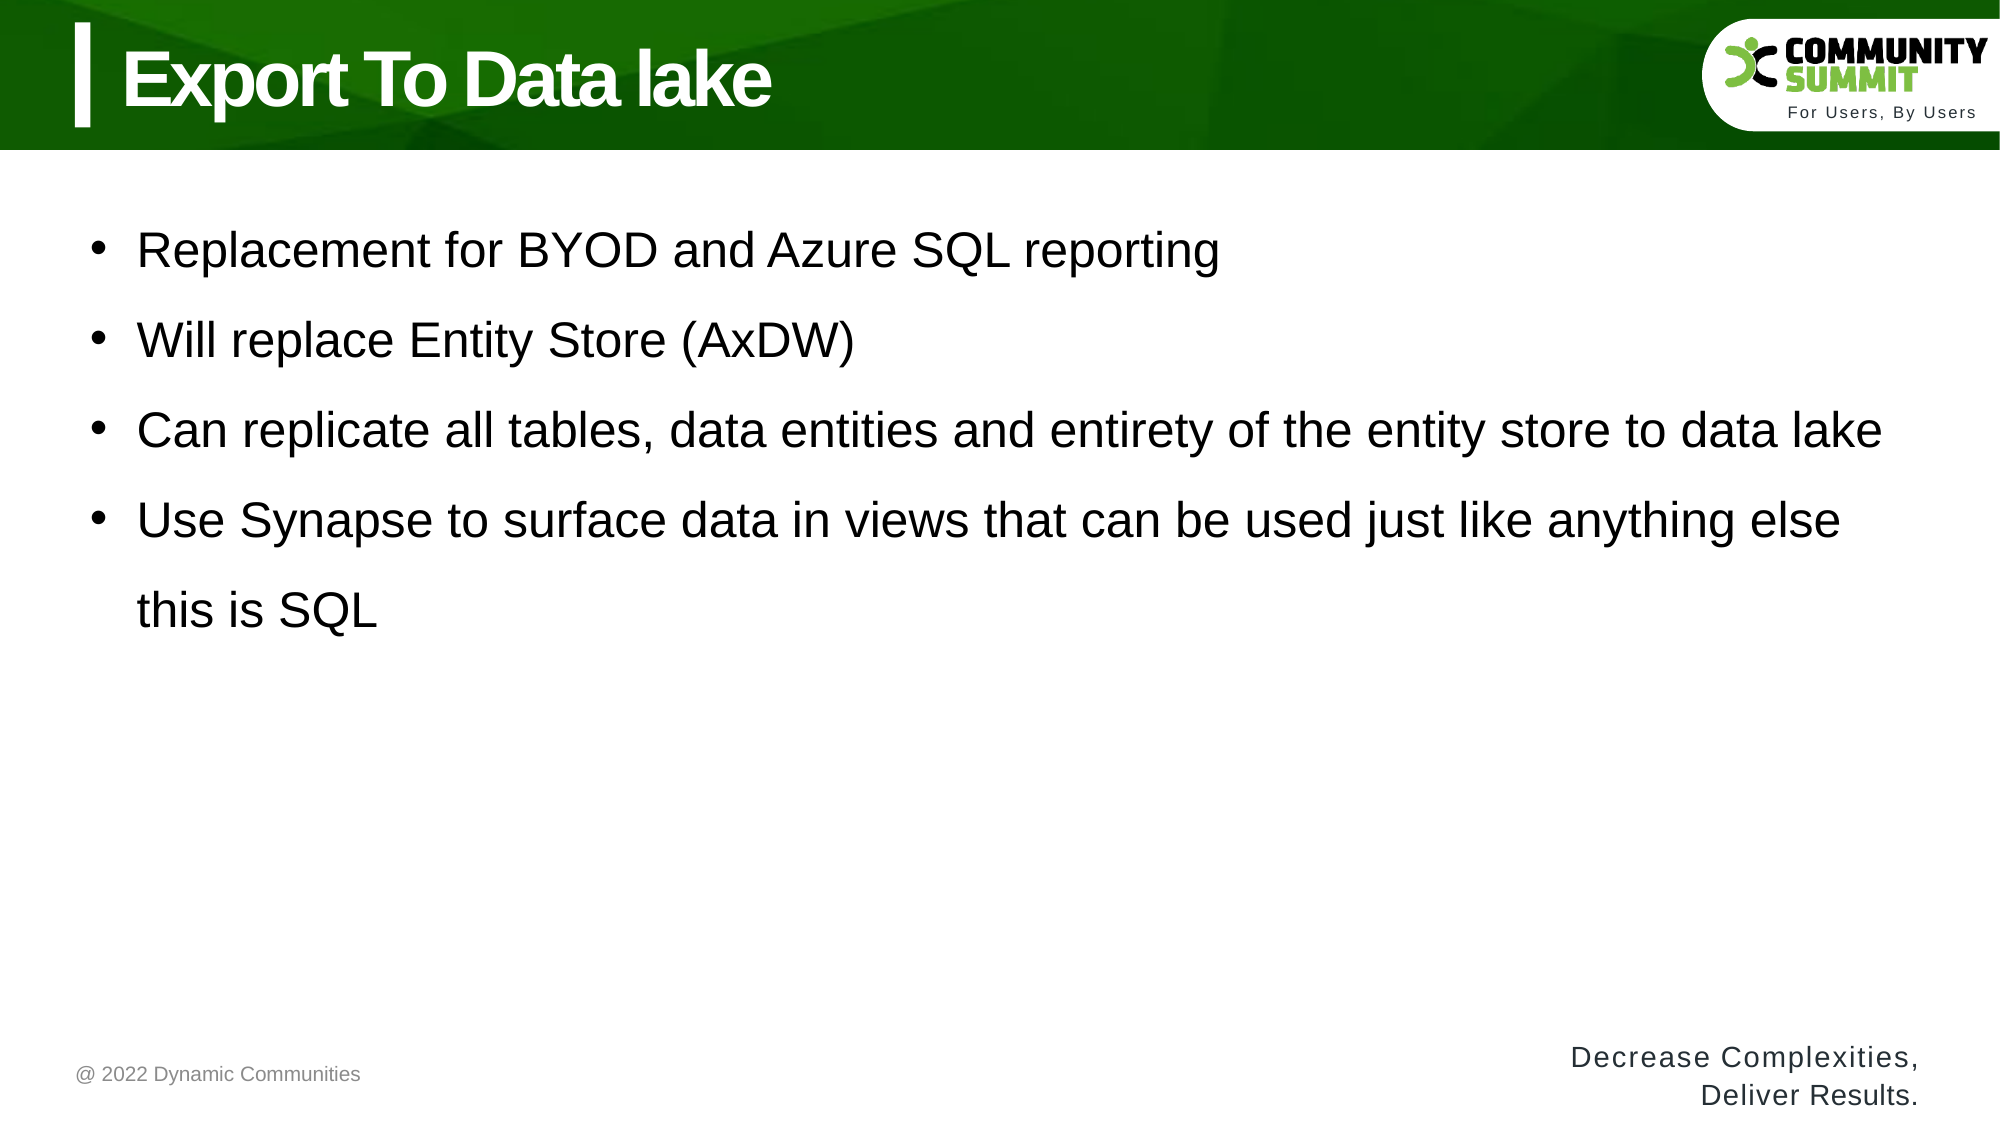

Export To Data lake
Replacement for BYOD and Azure SQL reporting
Will replace Entity Store (AxDW)
Can replicate all tables, data entities and entirety of the entity store to data lake
Use Synapse to surface data in views that can be used just like anything else this is SQL